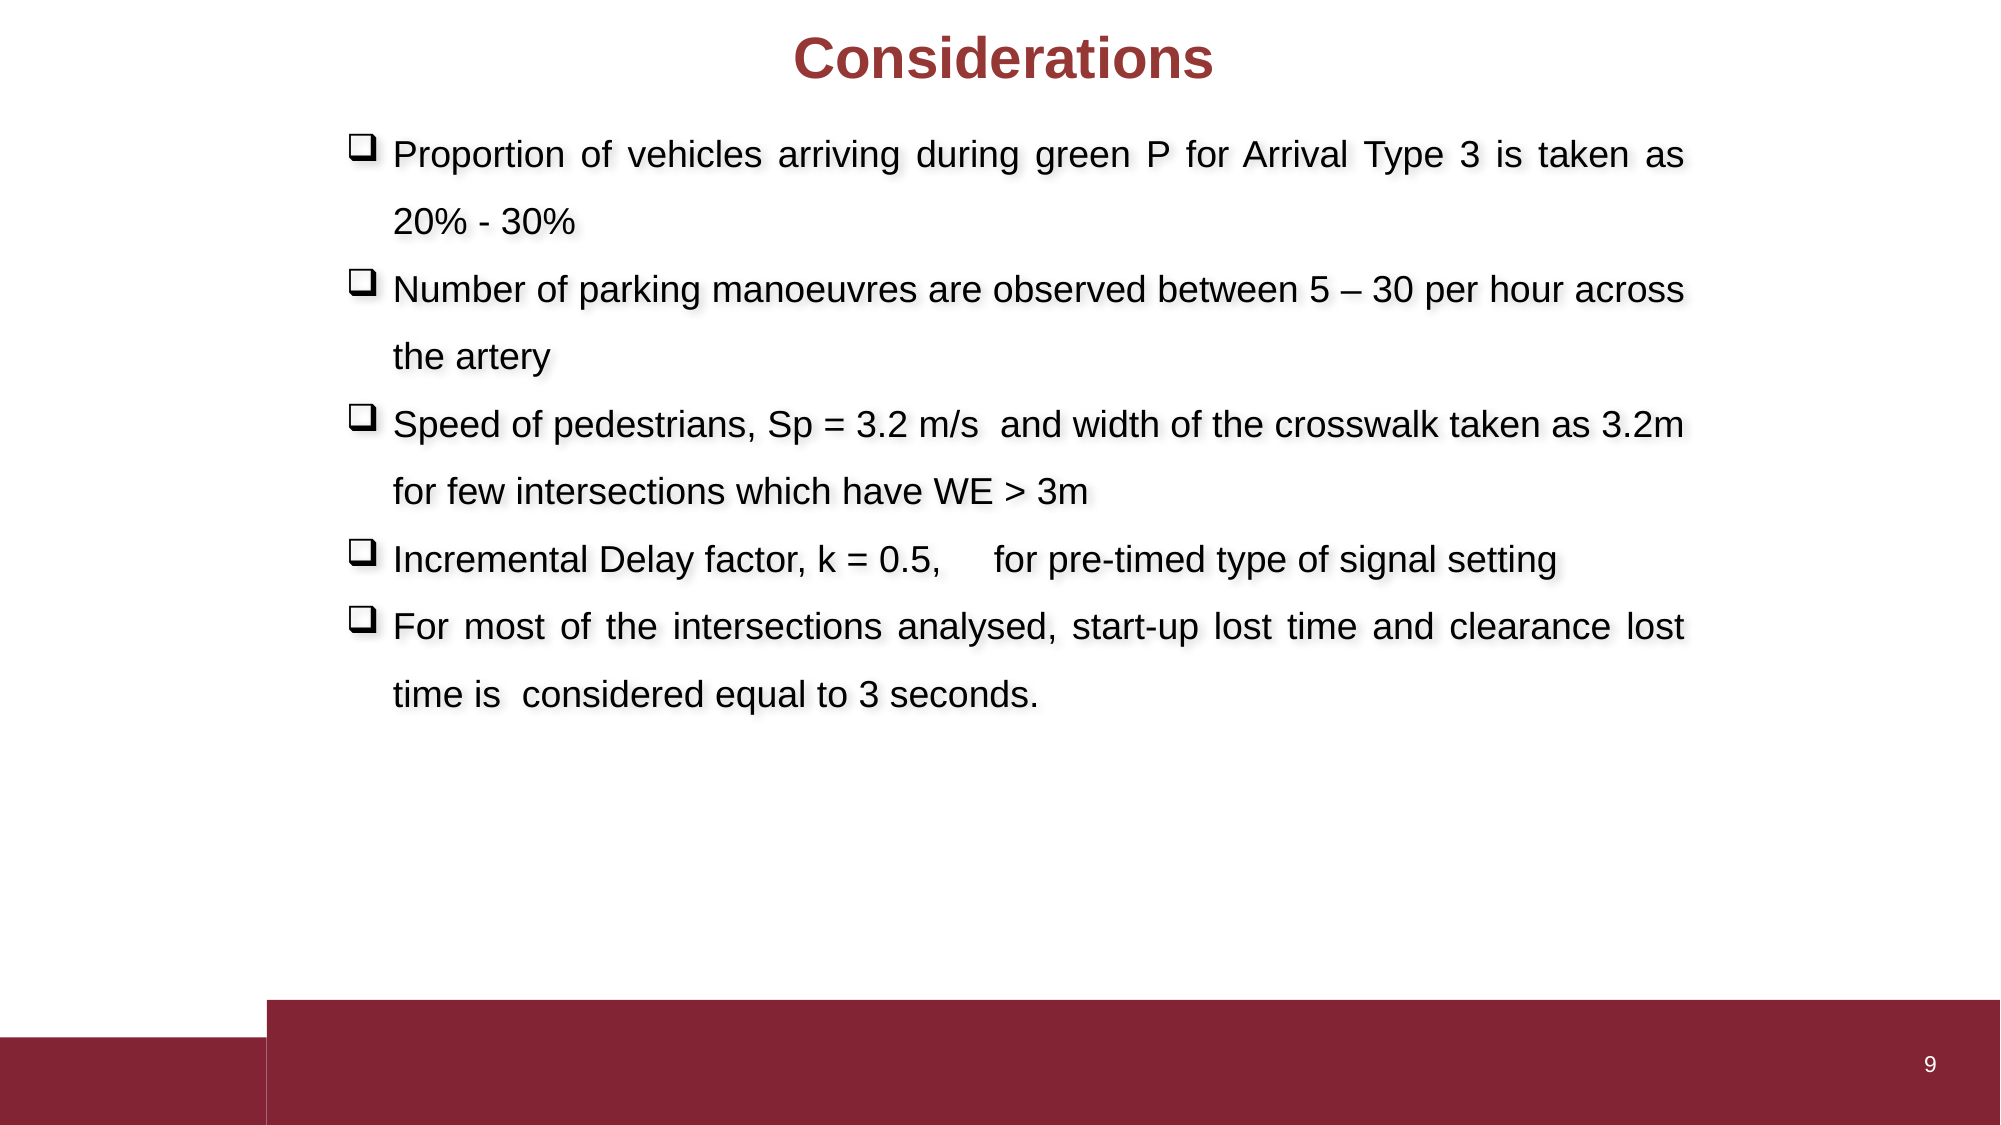

Considerations
Proportion of vehicles arriving during green P for Arrival Type 3 is taken as 20% - 30%
Number of parking manoeuvres are observed between 5 – 30 per hour across the artery
Speed of pedestrians, Sp = 3.2 m/s  and width of the crosswalk taken as 3.2m for few intersections which have WE > 3m
Incremental Delay factor, k = 0.5,     for pre-timed type of signal setting
For most of the intersections analysed, start-up lost time and clearance lost time is  considered equal to 3 seconds.
9